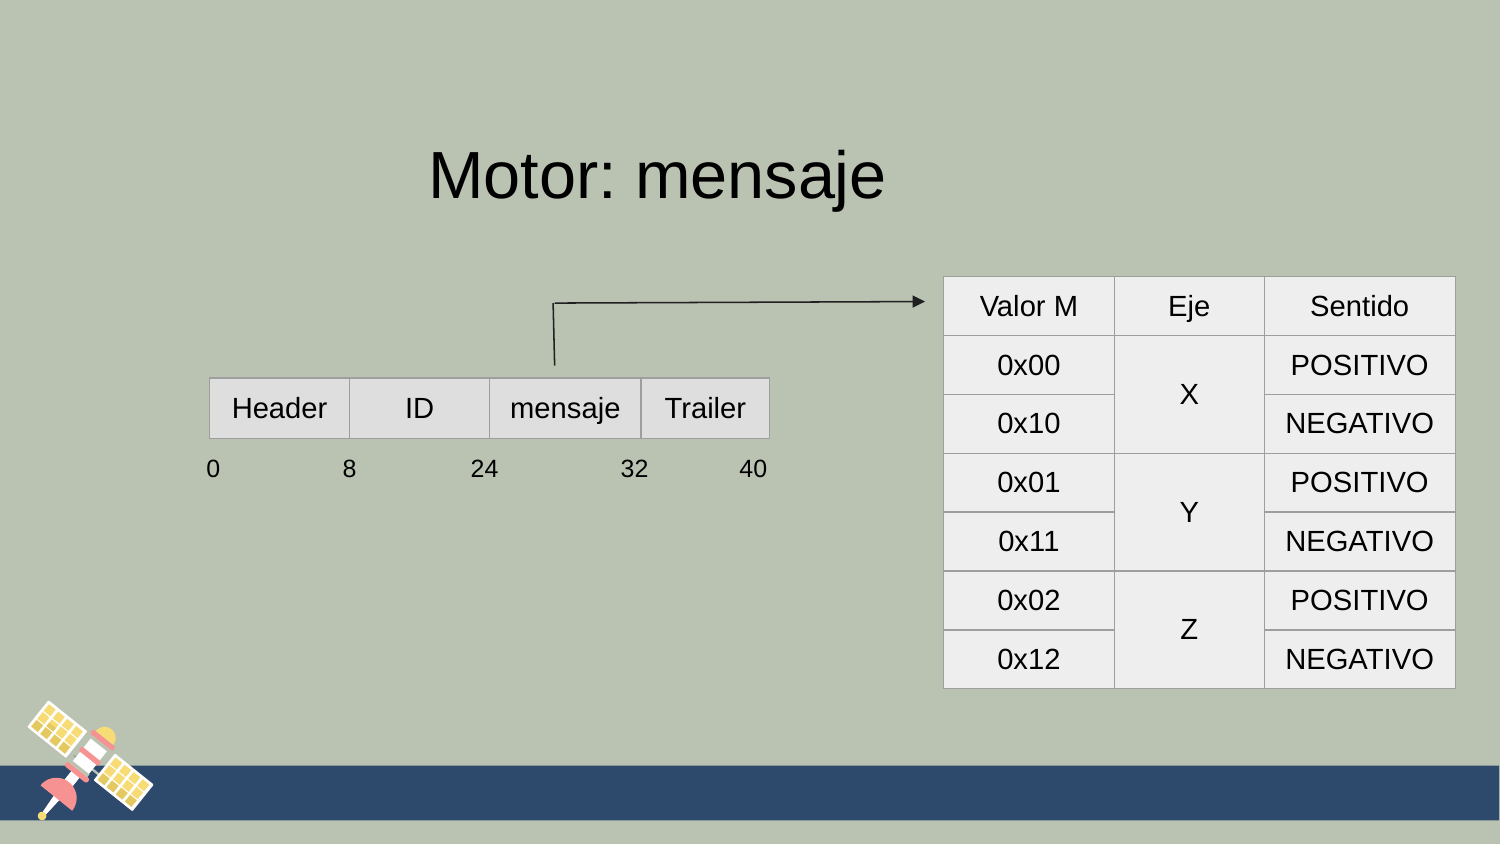

Motor: mensaje
| Valor M | Eje | Sentido |
| --- | --- | --- |
| 0x00 | X | POSITIVO |
| 0x10 |  | NEGATIVO |
| 0x01 | Y | POSITIVO |
| 0x11 |  | NEGATIVO |
| 0x02 | Z | POSITIVO |
| 0x12 |  | NEGATIVO |
| Header | ID | mensaje | Trailer |
| --- | --- | --- | --- |
0
8
24
32
40